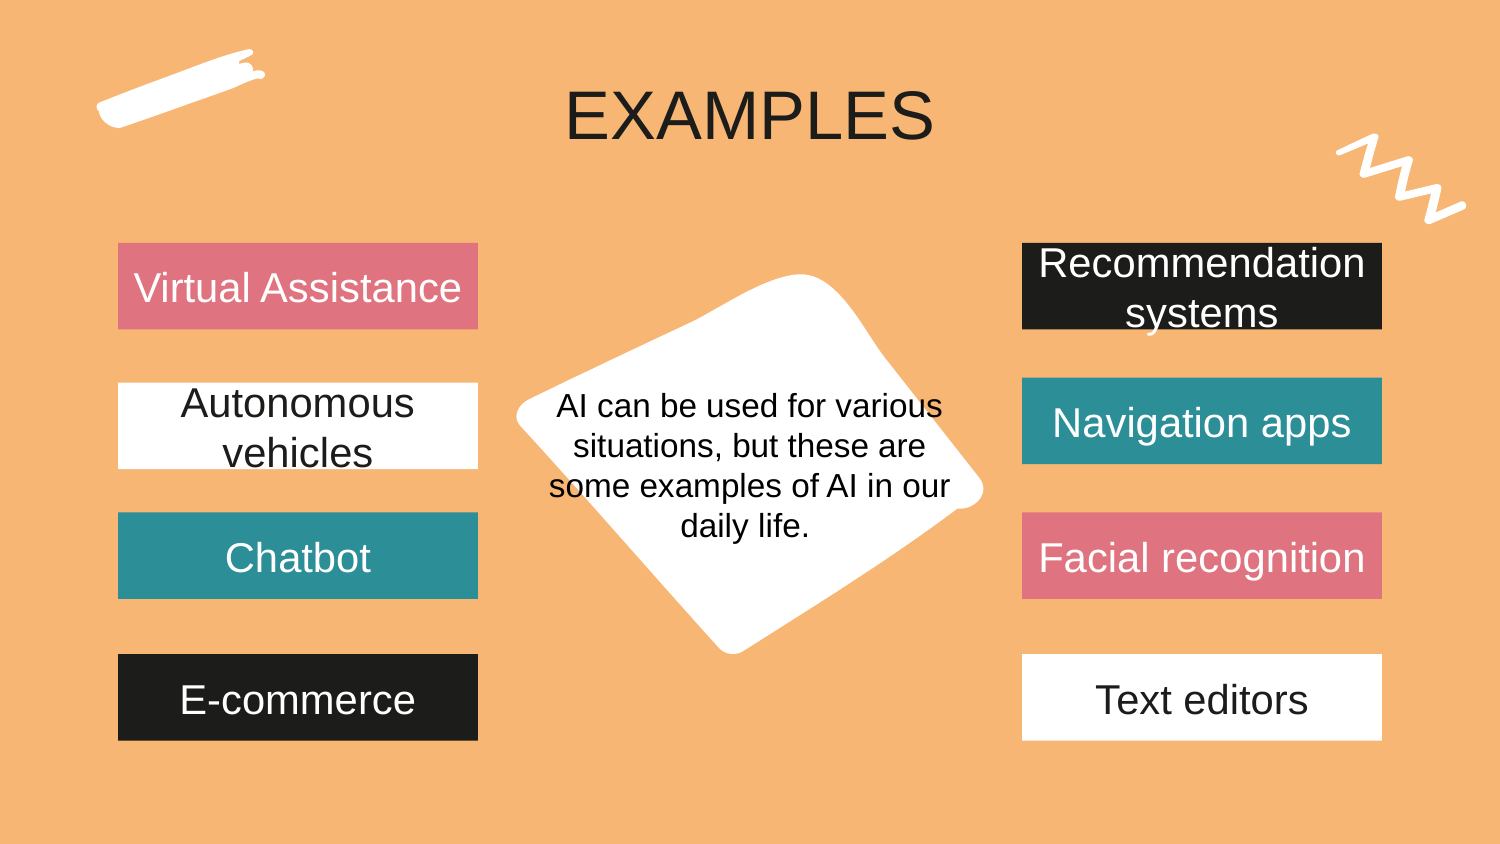

EXAMPLES
# Virtual Assistance
Recommendation systems
AI can be used for various situations, but these are some examples of AI in our daily life.
Navigation apps
Autonomous vehicles
Chatbot
Facial recognition
E-commerce
Text editors